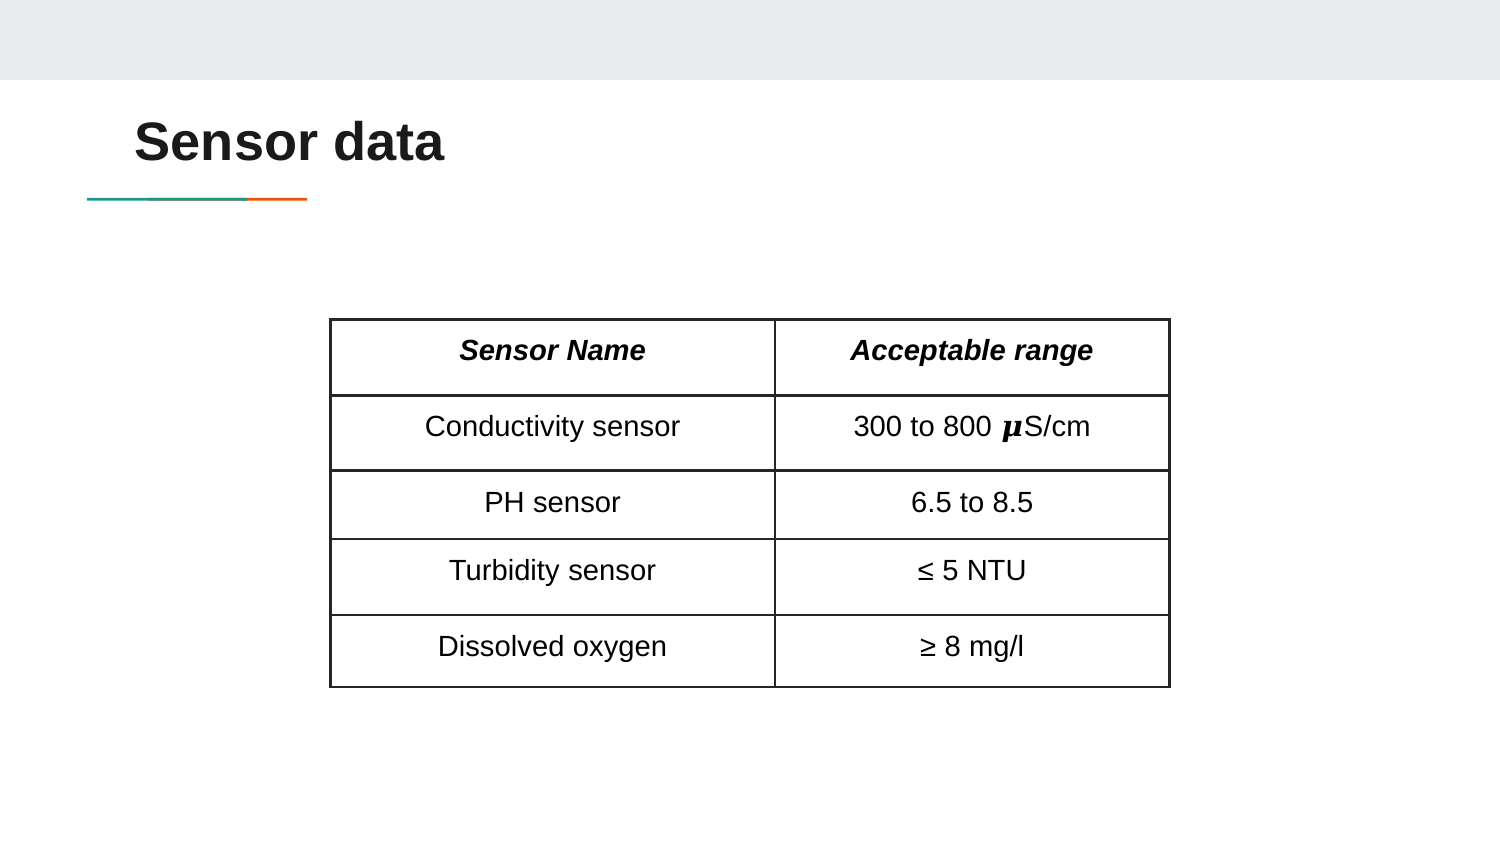

# Sensor data
| Sensor Name | Acceptable range |
| --- | --- |
| Conductivity sensor | 300 to 800 𝝁S/cm |
| PH sensor | 6.5 to 8.5 |
| Turbidity sensor | ≤ 5 NTU |
| Dissolved oxygen | ≥ 8 mg/l |